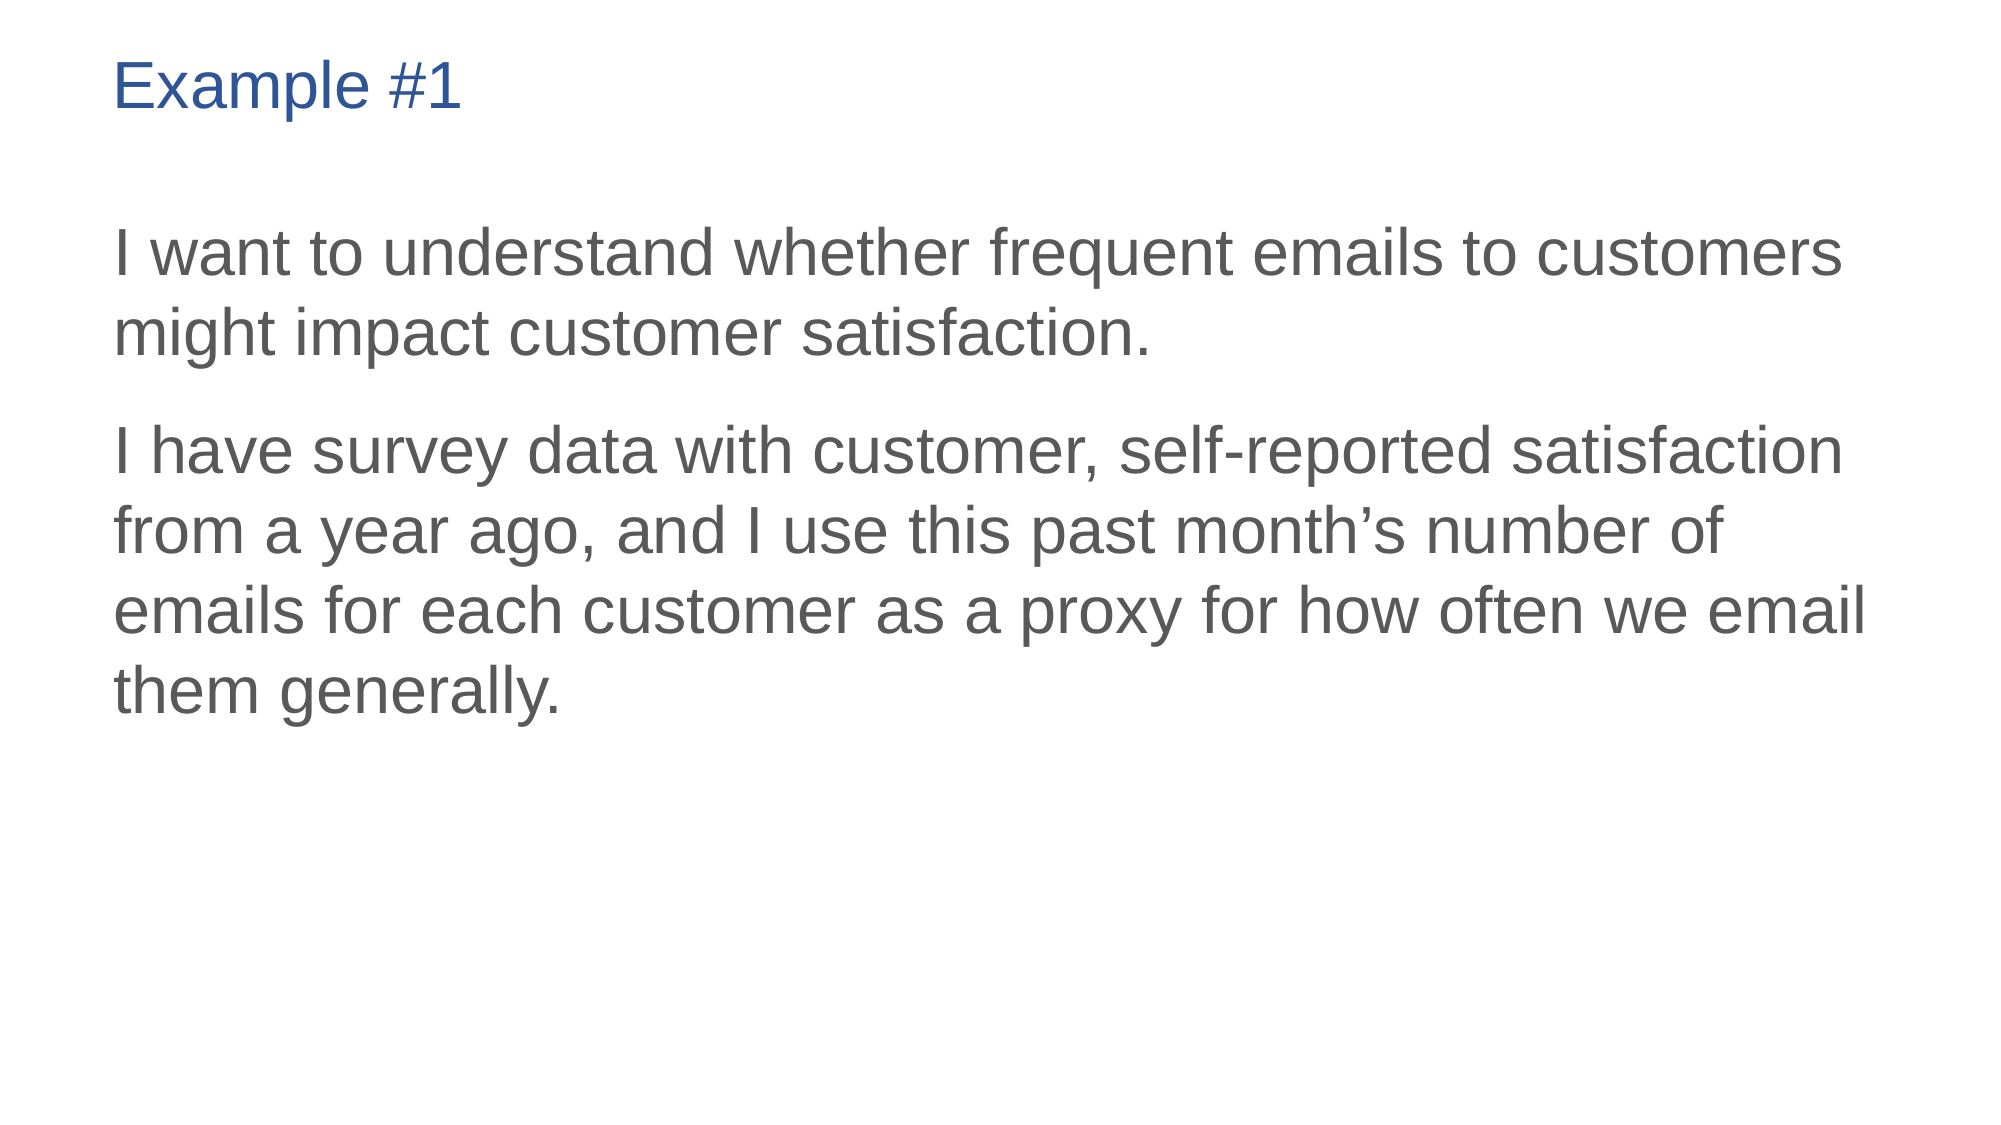

Example #1
I want to understand whether frequent emails to customers might impact customer satisfaction.
I have survey data with customer, self-reported satisfaction from a year ago, and I use this past month’s number of emails for each customer as a proxy for how often we email them generally.